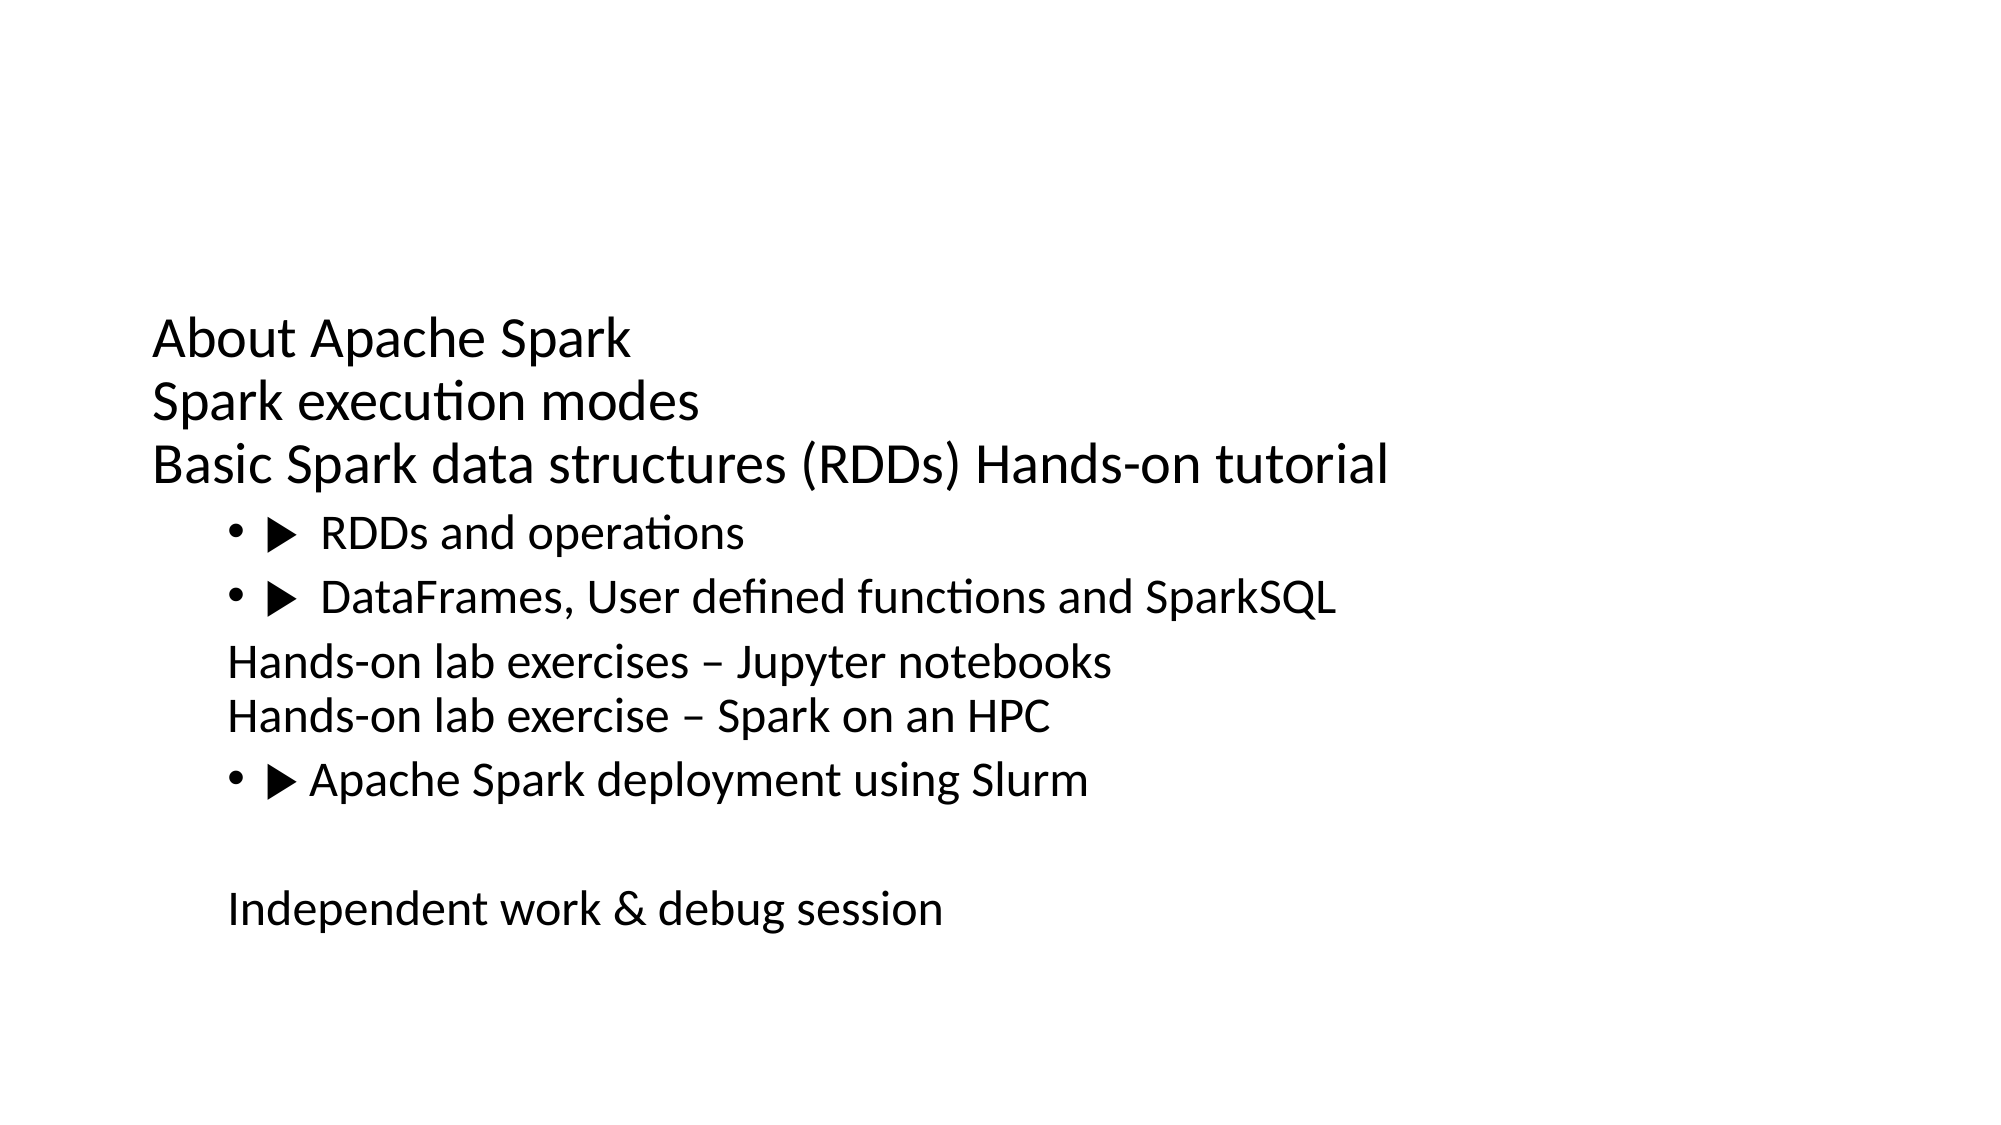

#
About Apache Spark
Spark execution modes
Basic Spark data structures (RDDs) Hands-on tutorial
▶  RDDs and operations
▶  DataFrames, User defined functions and SparkSQL
Hands-on lab exercises – Jupyter notebooks
Hands-on lab exercise – Spark on an HPC
▶ Apache Spark deployment using Slurm

Independent work & debug session